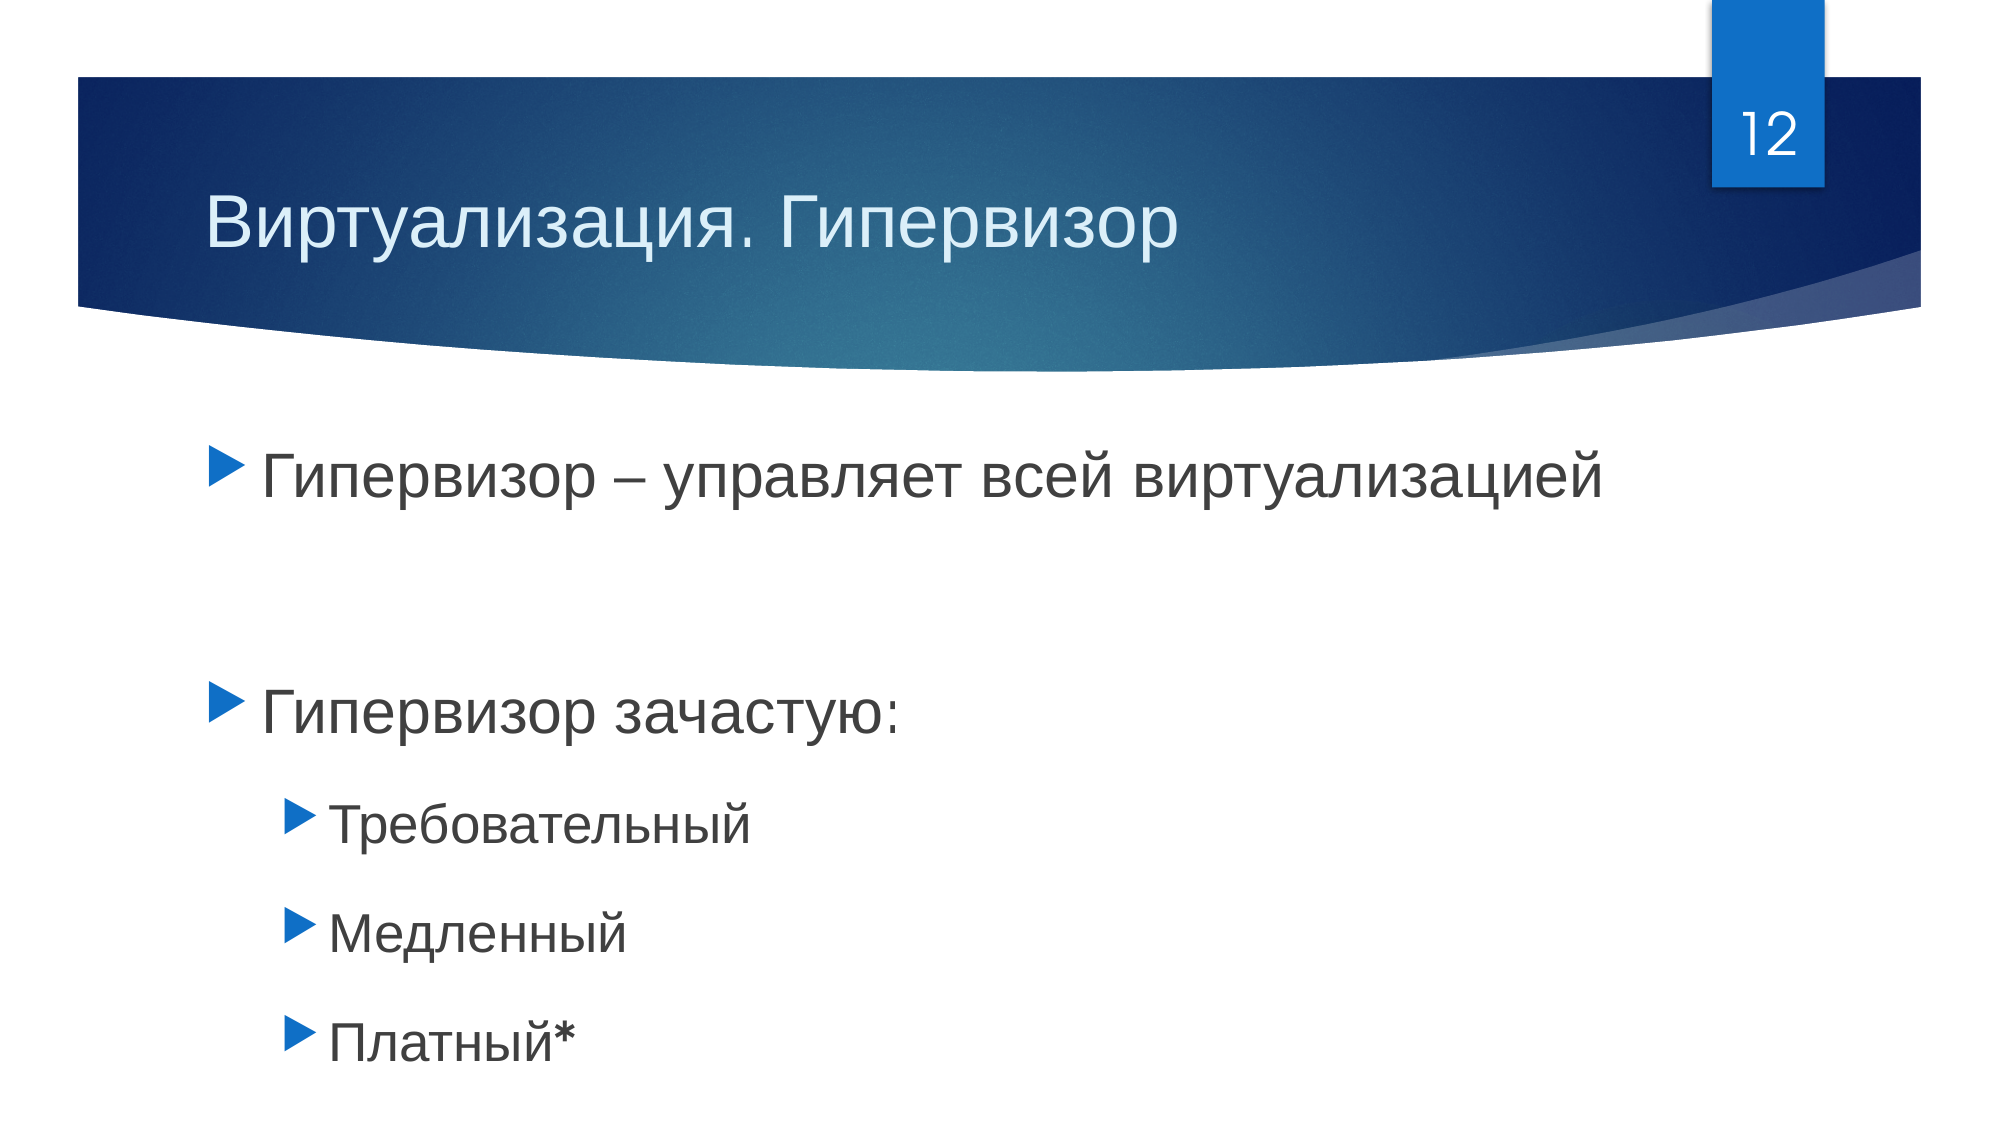

12
# Виртуализация. Гипервизор
Гипервизор – управляет всей виртуализацией

Гипервизор зачастую:
Требовательный
Медленный
Платный*